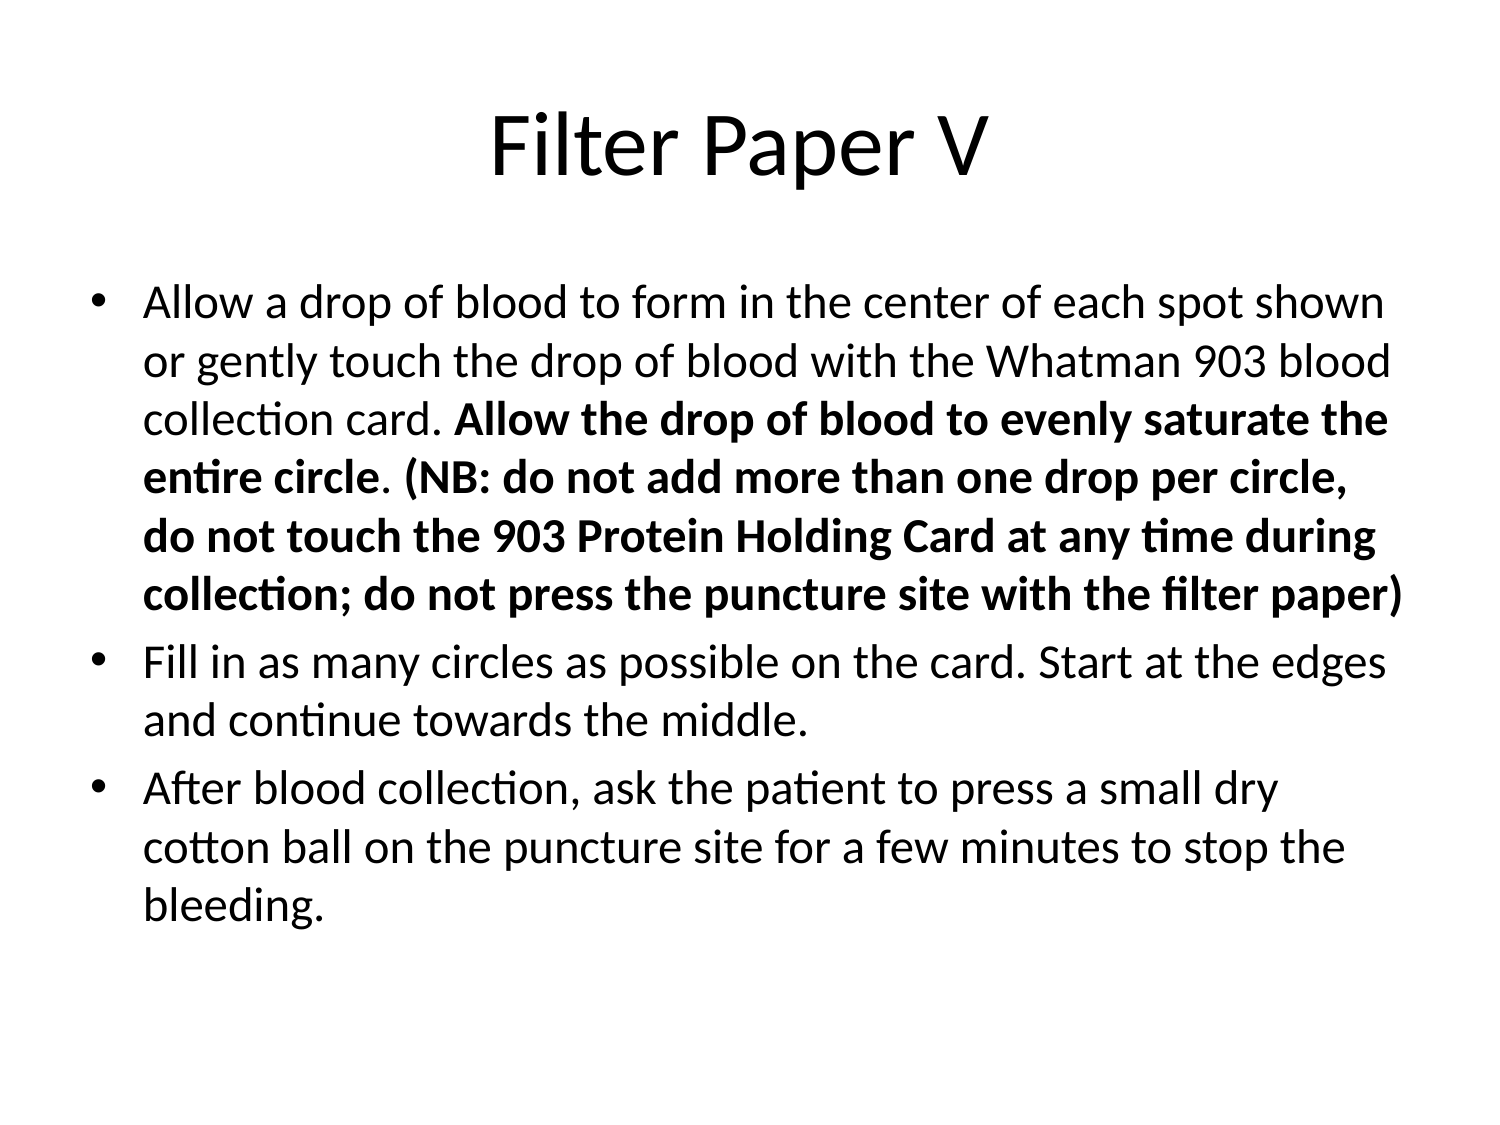

# Filter Paper V
Allow a drop of blood to form in the center of each spot shown or gently touch the drop of blood with the Whatman 903 blood collection card. Allow the drop of blood to evenly saturate the entire circle. (NB: do not add more than one drop per circle, do not touch the 903 Protein Holding Card at any time during collection; do not press the puncture site with the filter paper)
Fill in as many circles as possible on the card. Start at the edges and continue towards the middle.
After blood collection, ask the patient to press a small dry cotton ball on the puncture site for a few minutes to stop the bleeding.